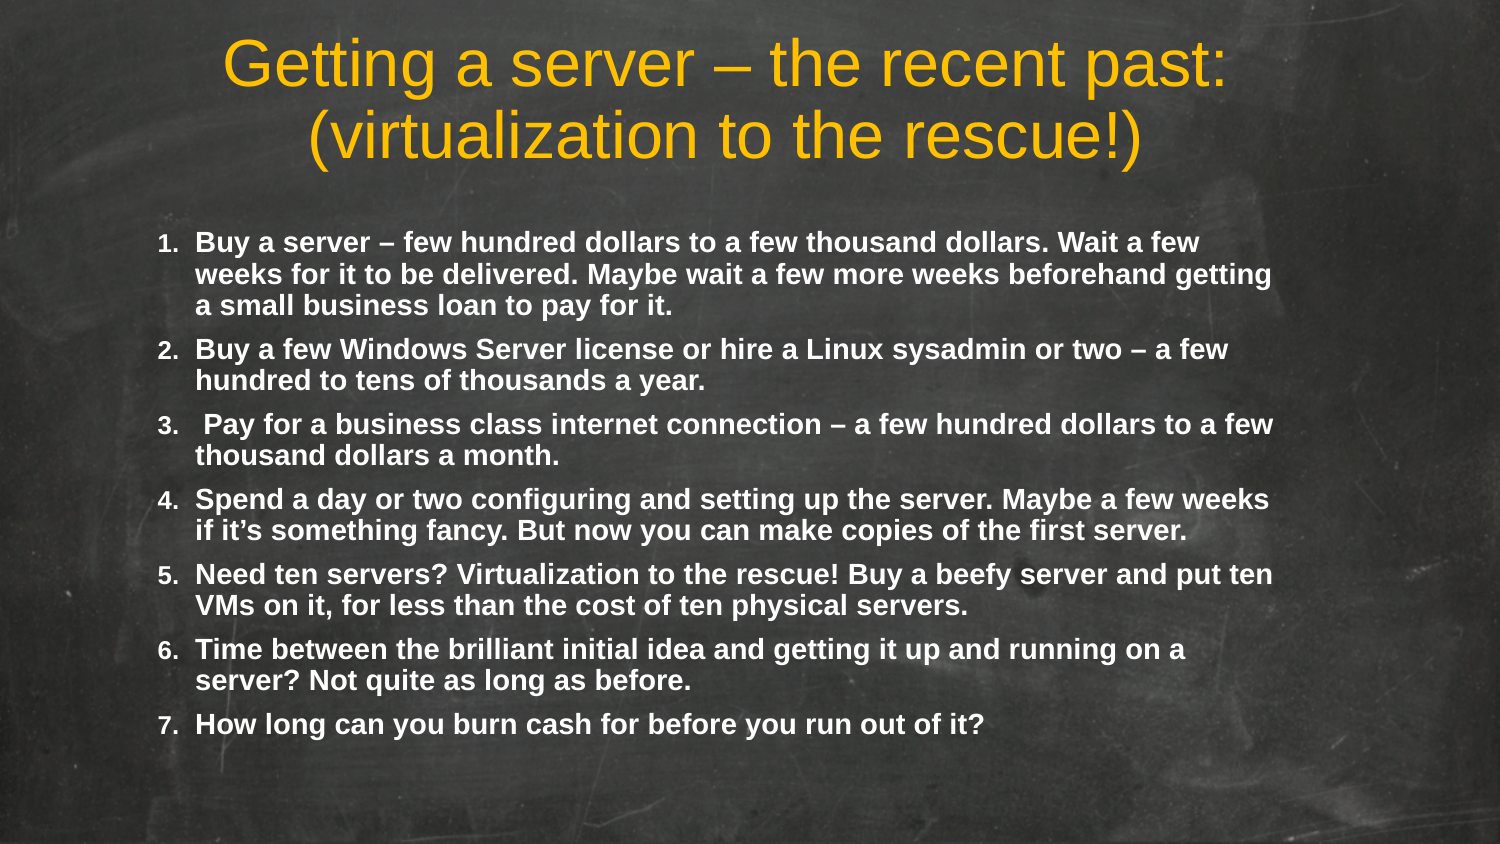

Getting a server – the recent past:
(virtualization to the rescue!)
Buy a server – few hundred dollars to a few thousand dollars. Wait a few weeks for it to be delivered. Maybe wait a few more weeks beforehand getting a small business loan to pay for it.
Buy a few Windows Server license or hire a Linux sysadmin or two – a few hundred to tens of thousands a year.
 Pay for a business class internet connection – a few hundred dollars to a few thousand dollars a month.
Spend a day or two configuring and setting up the server. Maybe a few weeks if it’s something fancy. But now you can make copies of the first server.
Need ten servers? Virtualization to the rescue! Buy a beefy server and put ten VMs on it, for less than the cost of ten physical servers.
Time between the brilliant initial idea and getting it up and running on a server? Not quite as long as before.
How long can you burn cash for before you run out of it?